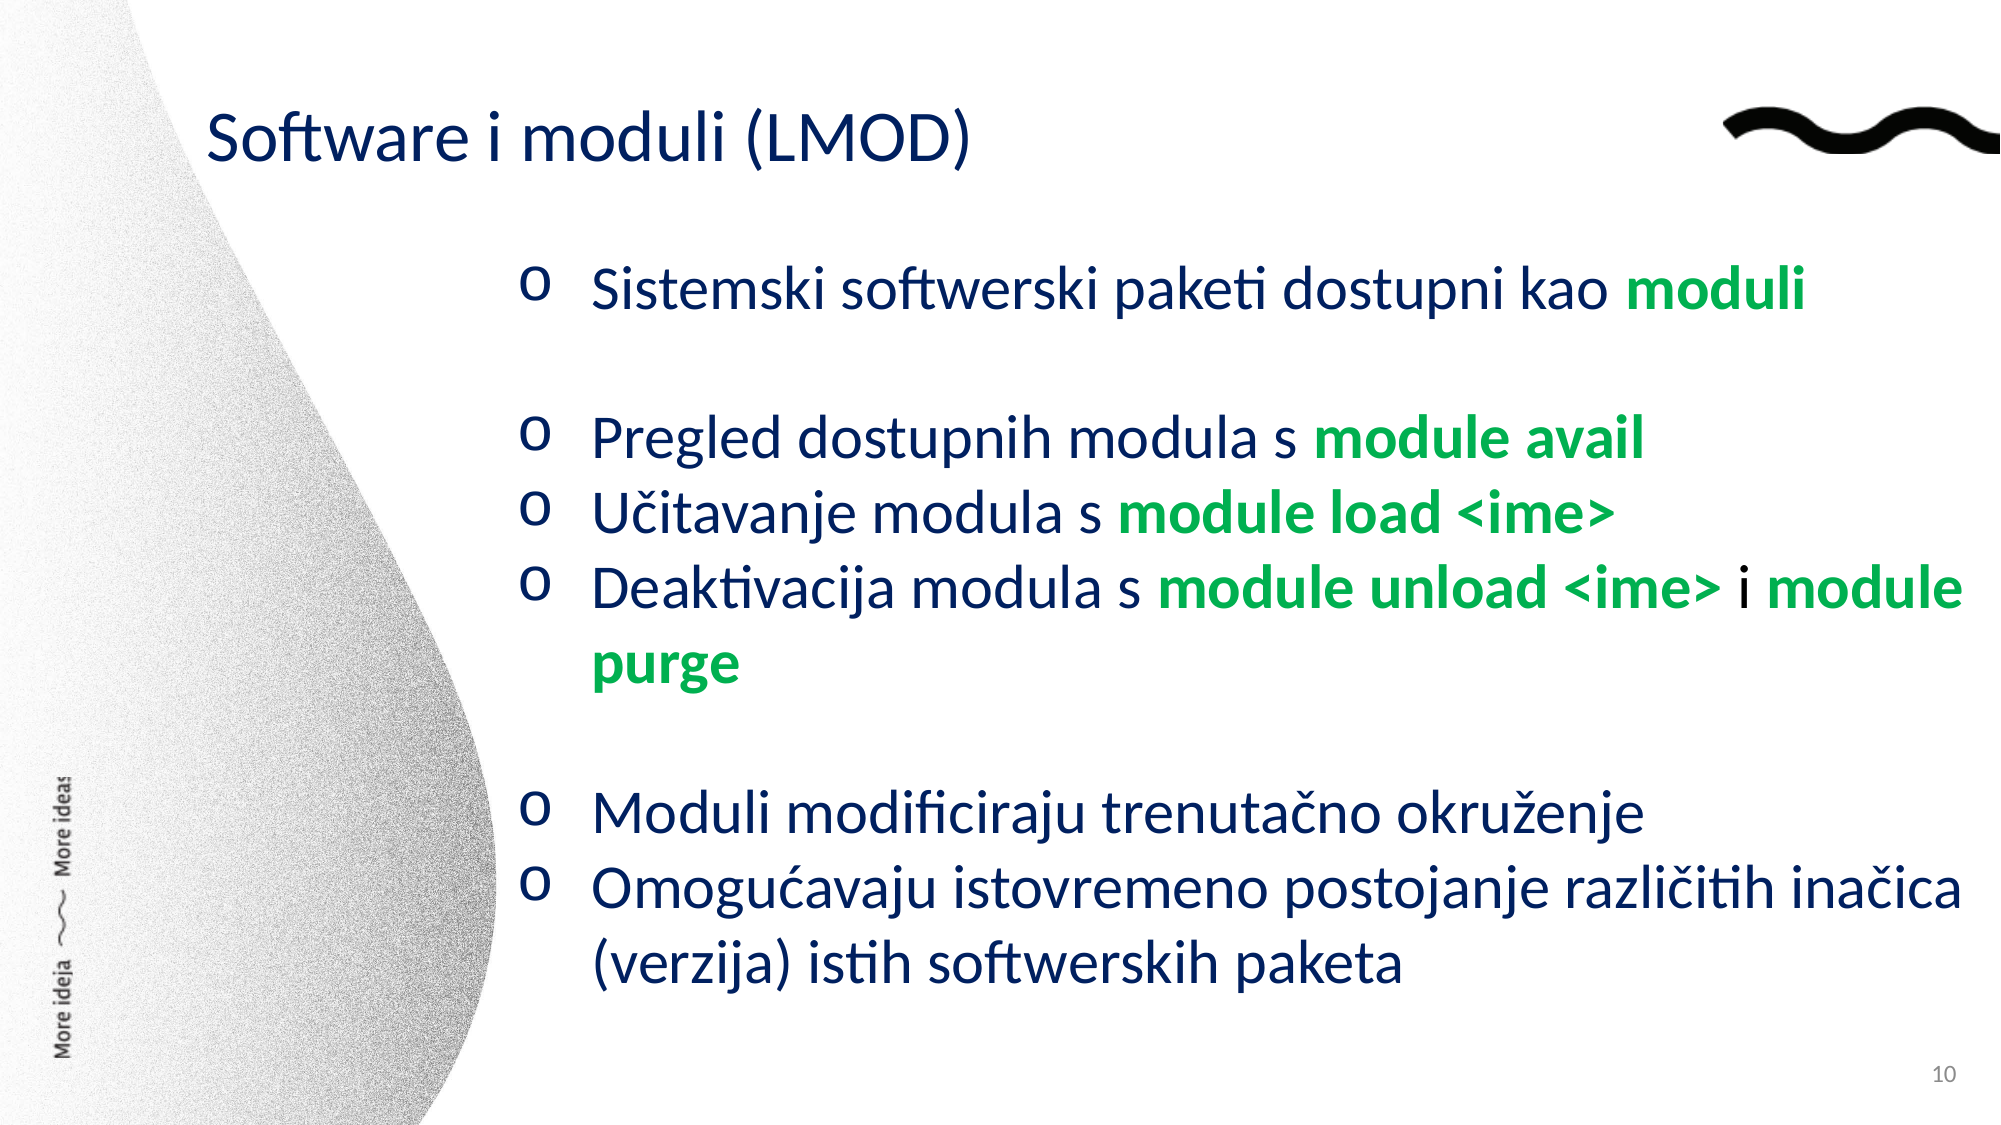

Software i moduli (LMOD)
Sistemski softwerski paketi dostupni kao moduli

Pregled dostupnih modula s module avail
Učitavanje modula s module load <ime>
Deaktivacija modula s module unload <ime> i module purge

Moduli modificiraju trenutačno okruženje
Omogućavaju istovremeno postojanje različitih inačica (verzija) istih softwerskih paketa
10